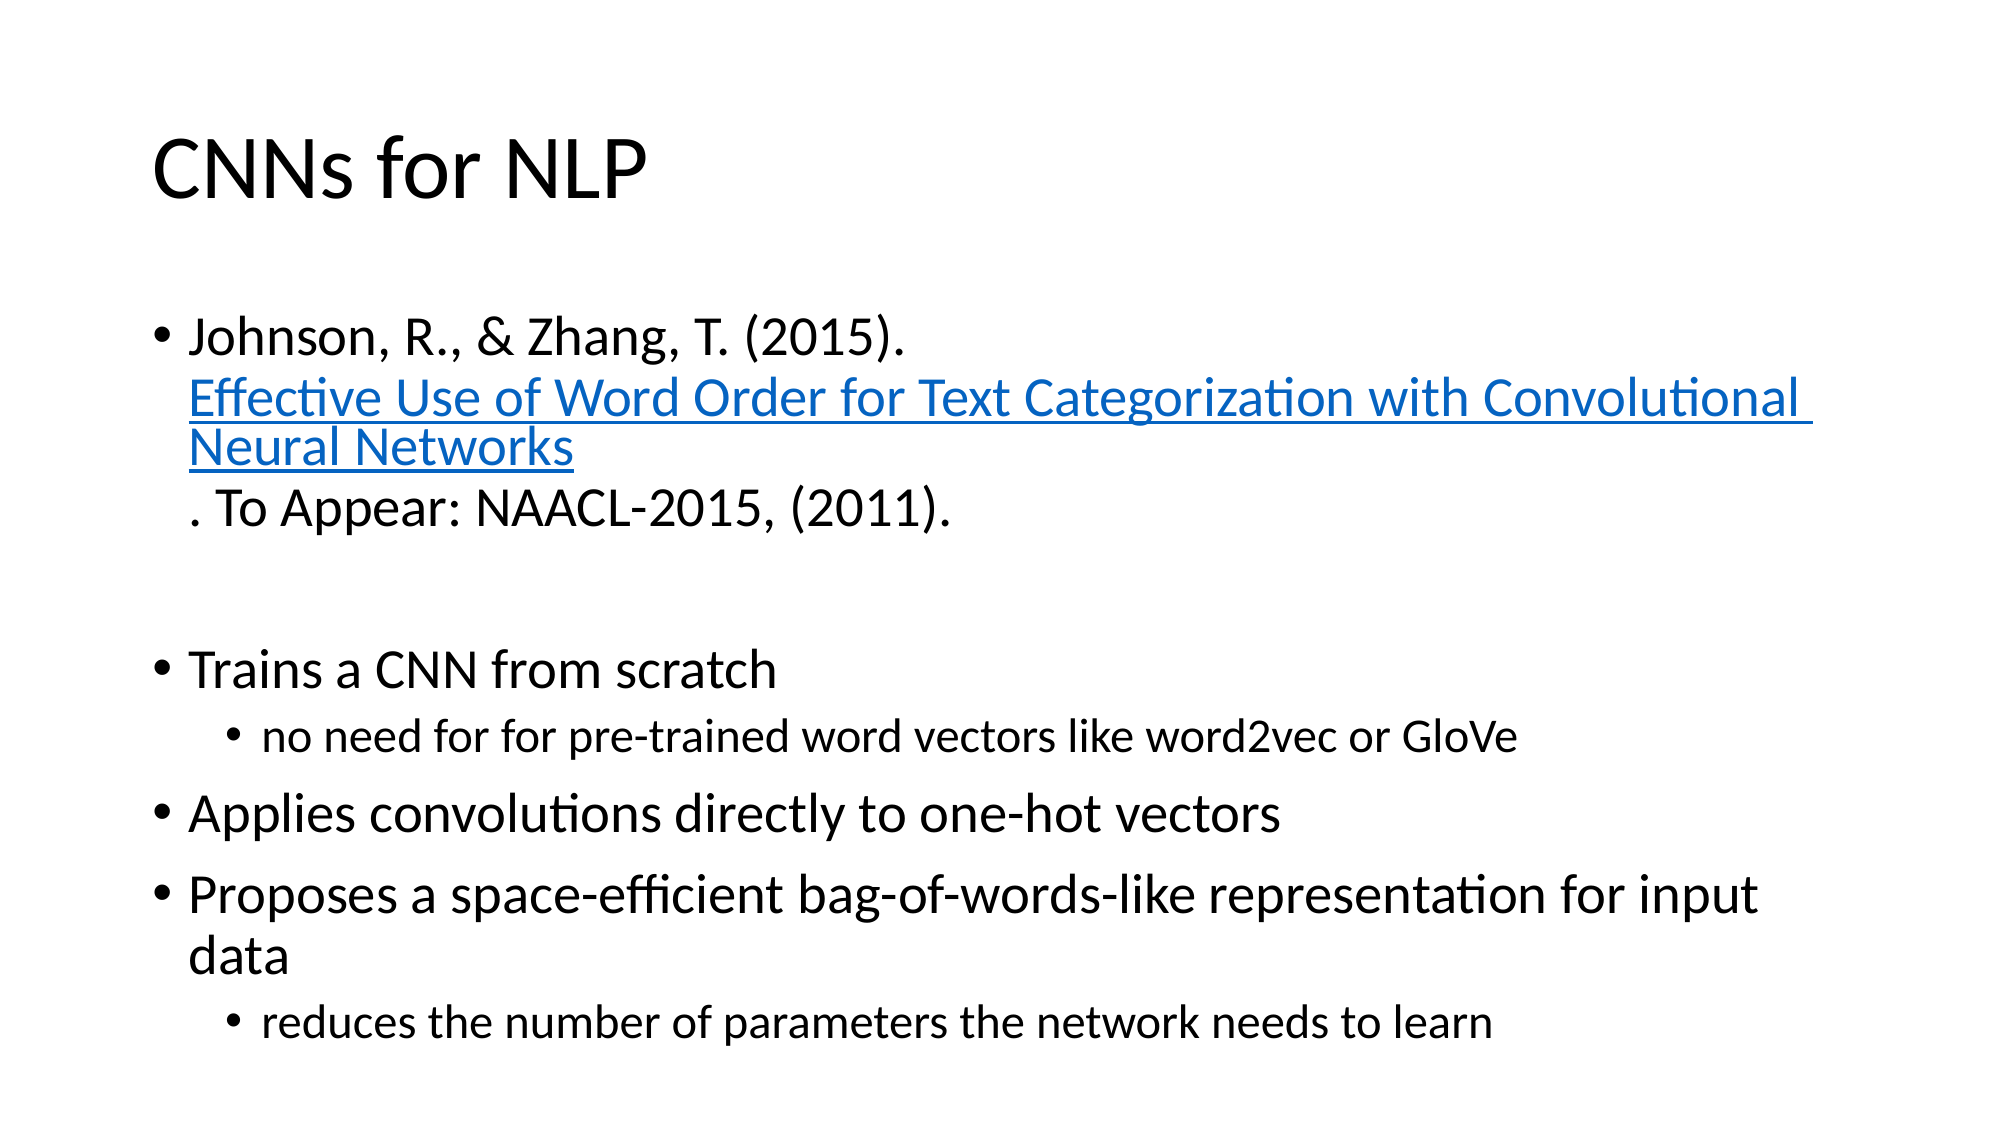

# CNNs for NLP
Johnson, R., & Zhang, T. (2015). Effective Use of Word Order for Text Categorization with Convolutional Neural Networks. To Appear: NAACL-2015, (2011).

Trains a CNN from scratch
no need for for pre-trained word vectors like word2vec or GloVe
Applies convolutions directly to one-hot vectors
Proposes a space-efficient bag-of-words-like representation for input data
reduces the number of parameters the network needs to learn